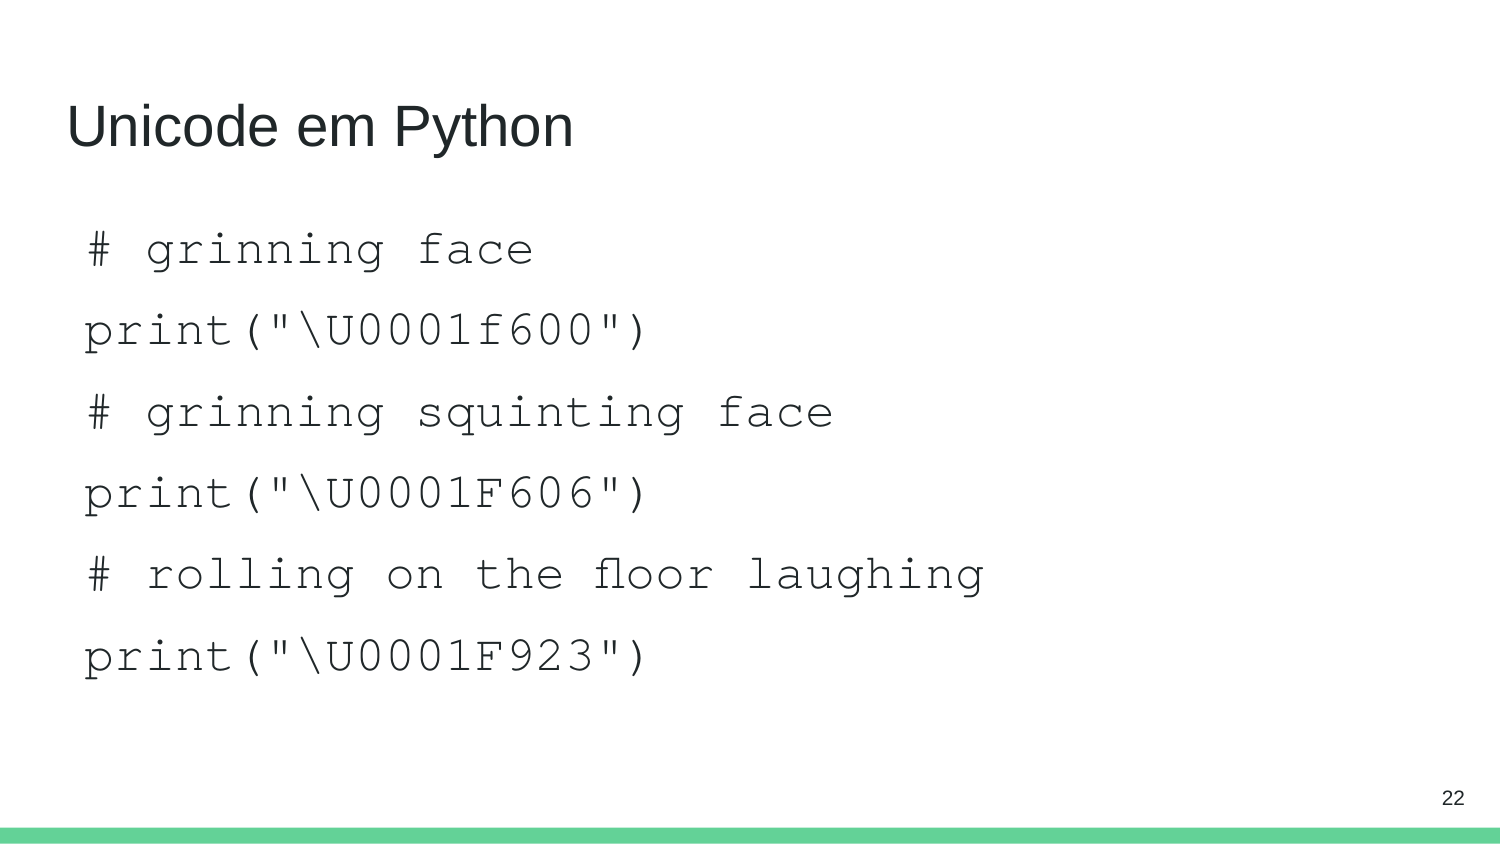

# Unicode em Python
﻿# grinning face
print("\U0001f600")
# grinning squinting face
print("\U0001F606")
# rolling on the floor laughing
print("\U0001F923")
22